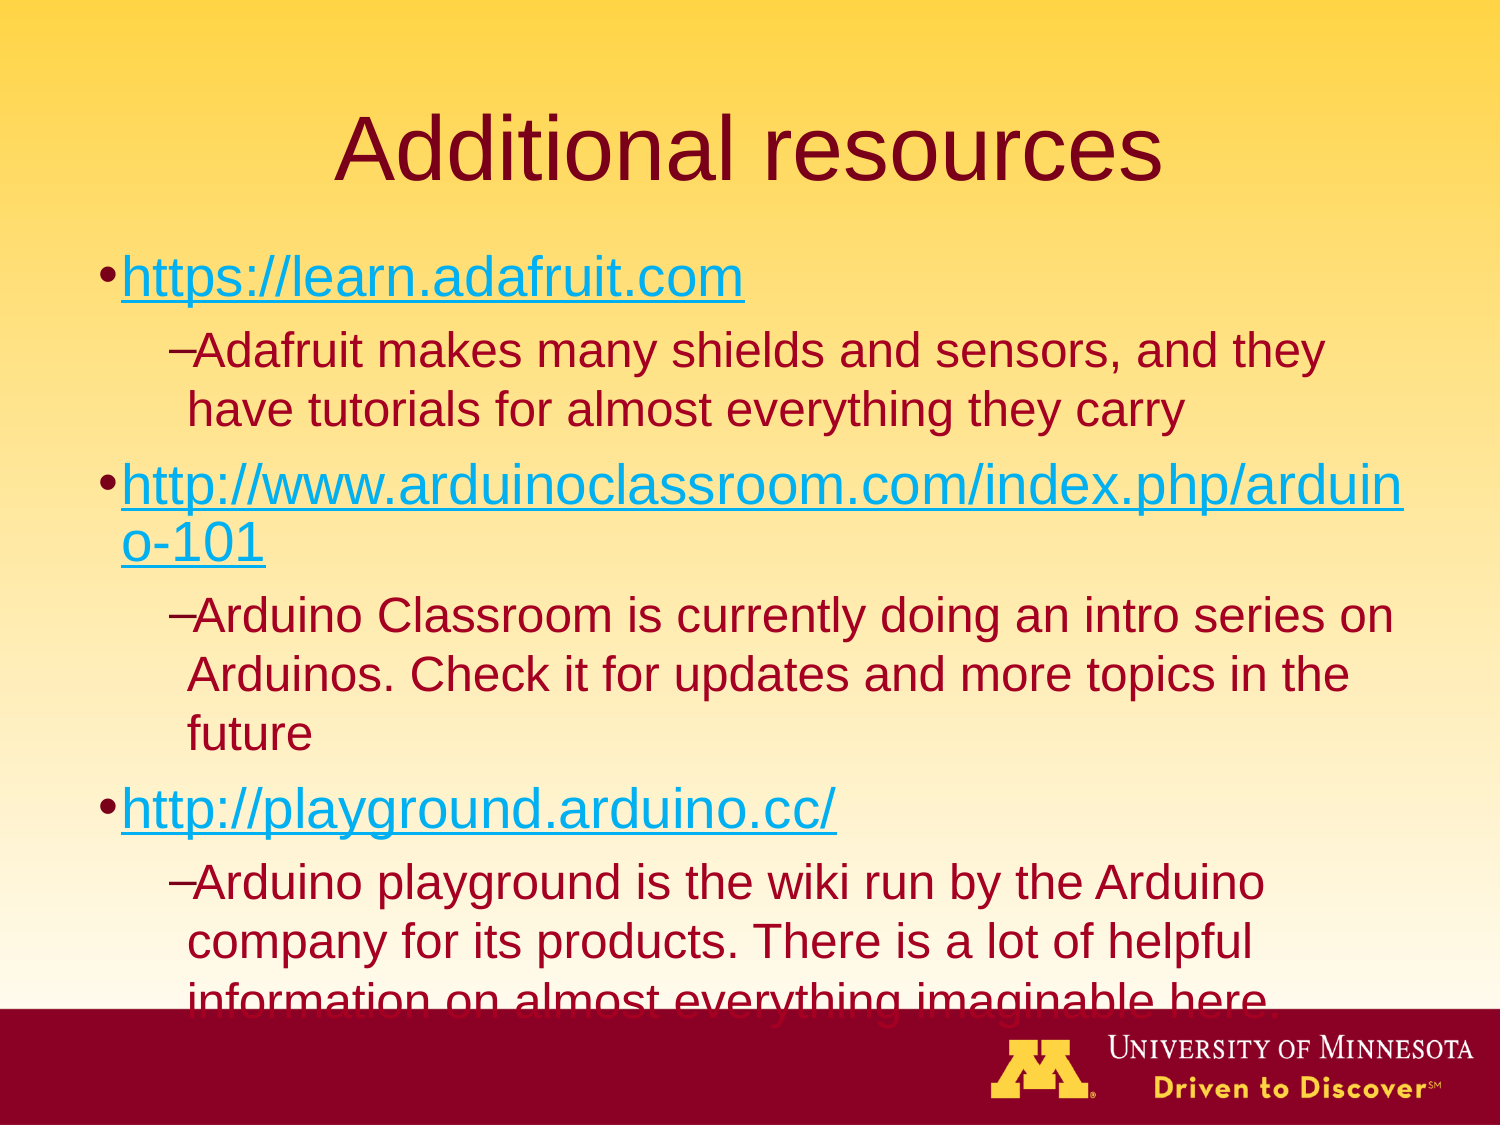

# Additional resources
https://learn.adafruit.com
Adafruit makes many shields and sensors, and they have tutorials for almost everything they carry
http://www.arduinoclassroom.com/index.php/arduino-101
Arduino Classroom is currently doing an intro series on Arduinos. Check it for updates and more topics in the future
http://playground.arduino.cc/
Arduino playground is the wiki run by the Arduino company for its products. There is a lot of helpful information on almost everything imaginable here.